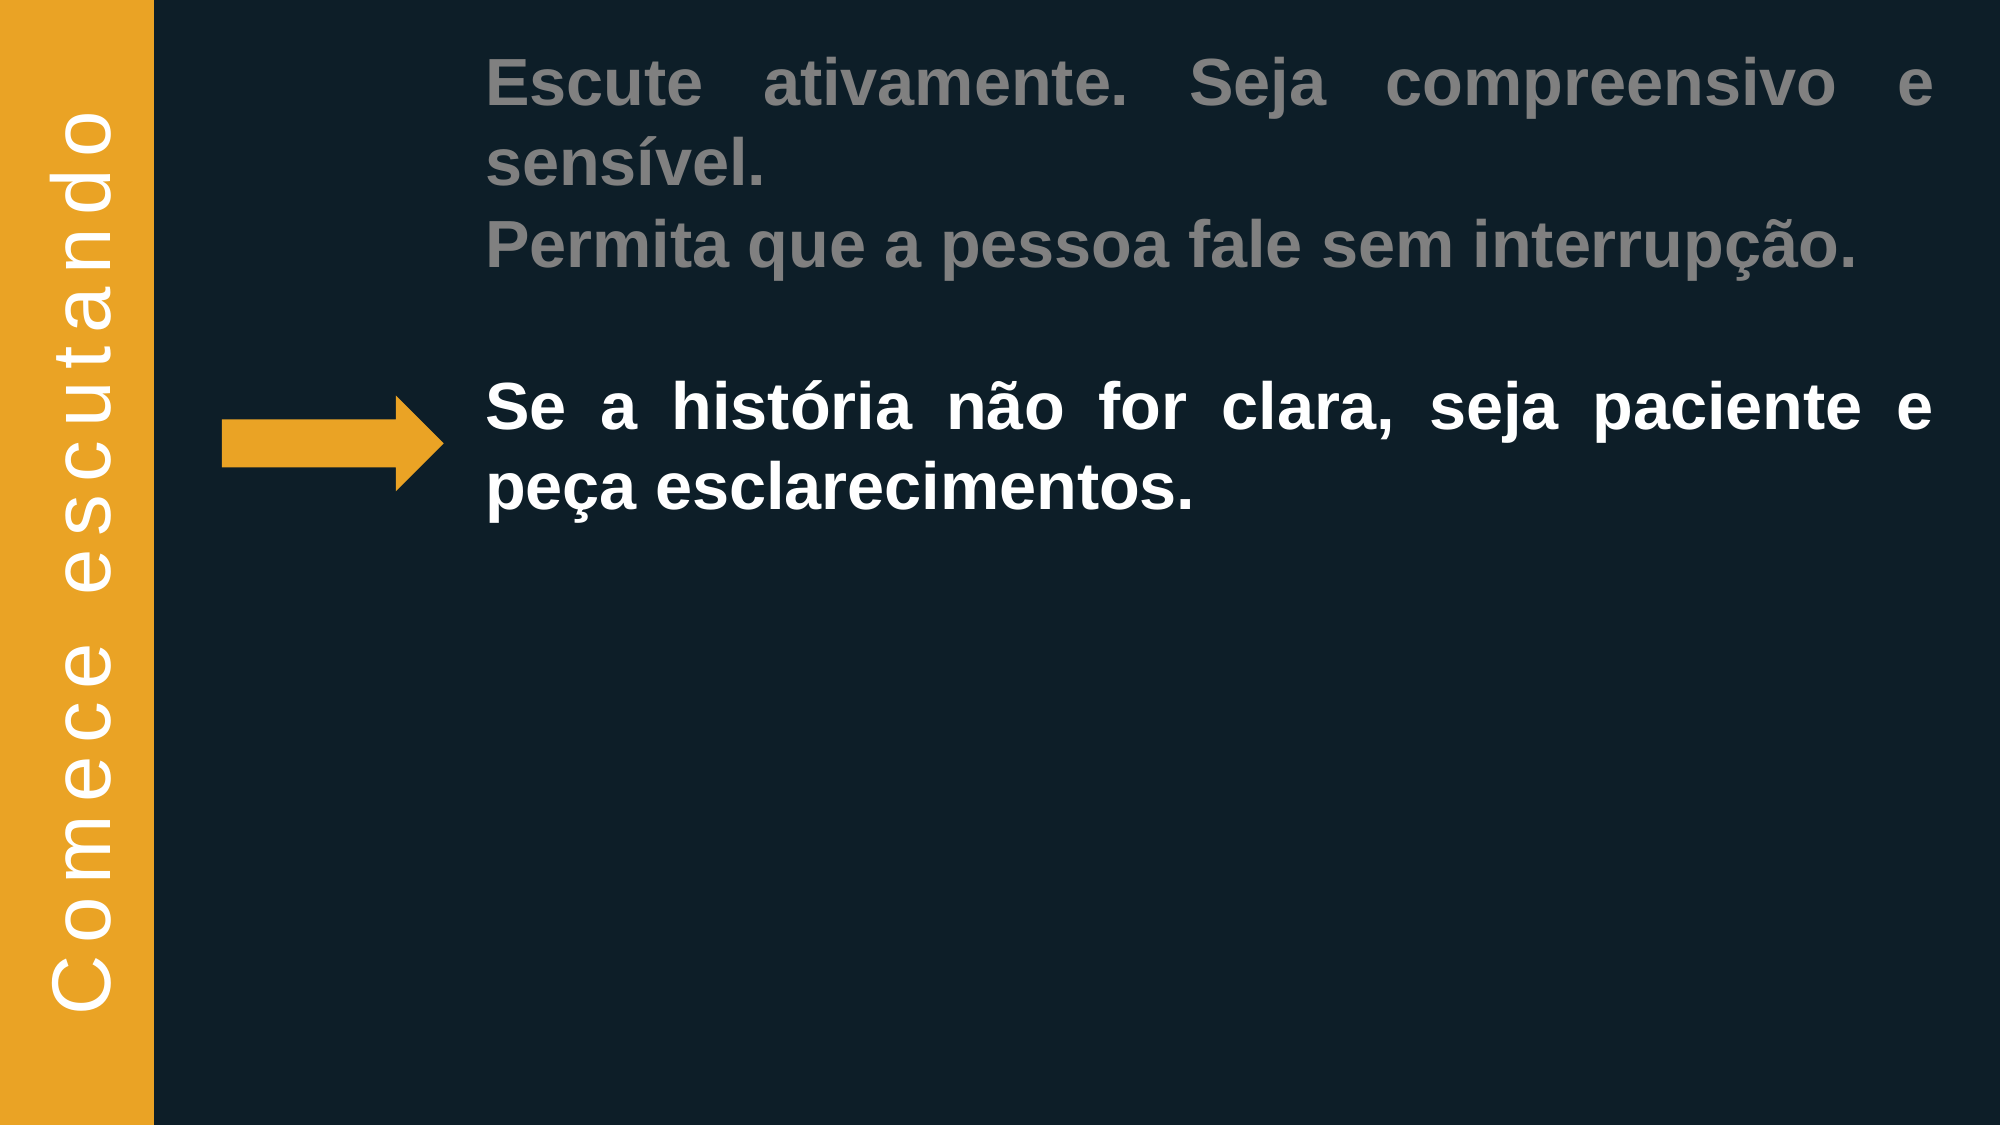

Escute ativamente. Seja compreensivo e sensível.
Permita que a pessoa fale sem interrupção.
Se a história não for clara, seja paciente e peça esclarecimentos.

No caso de crianças, use uma linguagem que elas compreendam. Por exemplo, pergunte sobre seus interesses (brinquedos, amigos, escola, etc.).
No caso de adolescentes, indique que você compreende seus sentimentos e a situação.